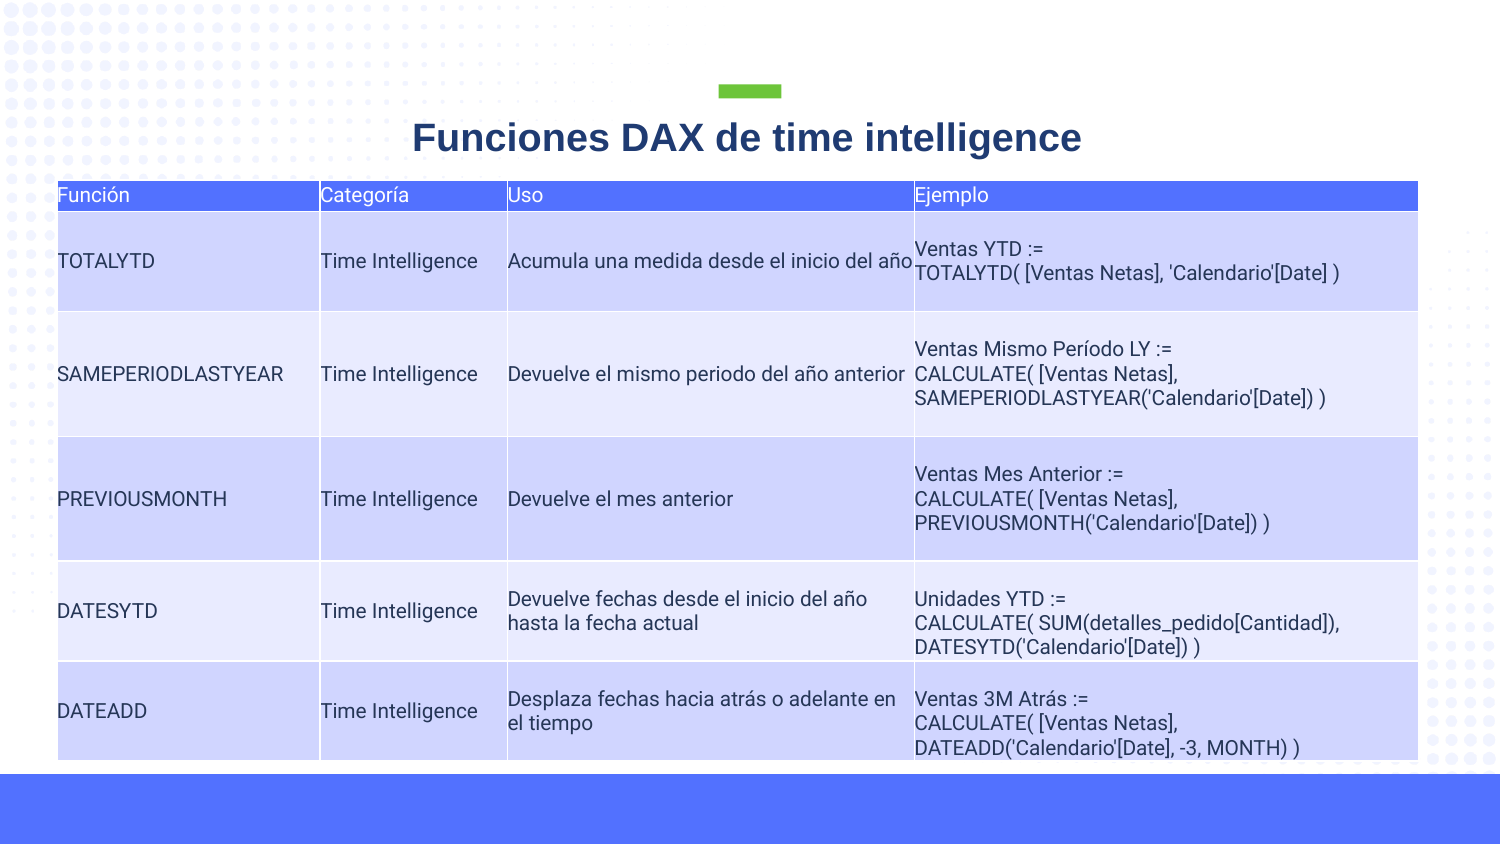

Funciones DAX de time intelligence
| Función | Categoría | Uso | Ejemplo |
| --- | --- | --- | --- |
| TOTALYTD | Time Intelligence | Acumula una medida desde el inicio del año | Ventas YTD := TOTALYTD( [Ventas Netas], 'Calendario'[Date] ) |
| SAMEPERIODLASTYEAR | Time Intelligence | Devuelve el mismo periodo del año anterior | Ventas Mismo Período LY := CALCULATE( [Ventas Netas], SAMEPERIODLASTYEAR('Calendario'[Date]) ) |
| PREVIOUSMONTH | Time Intelligence | Devuelve el mes anterior | Ventas Mes Anterior := CALCULATE( [Ventas Netas], PREVIOUSMONTH('Calendario'[Date]) ) |
| DATESYTD | Time Intelligence | Devuelve fechas desde el inicio del año hasta la fecha actual | Unidades YTD := CALCULATE( SUM(detalles\_pedido[Cantidad]), DATESYTD('Calendario'[Date]) ) |
| DATEADD | Time Intelligence | Desplaza fechas hacia atrás o adelante en el tiempo | Ventas 3M Atrás := CALCULATE( [Ventas Netas], DATEADD('Calendario'[Date], -3, MONTH) ) |